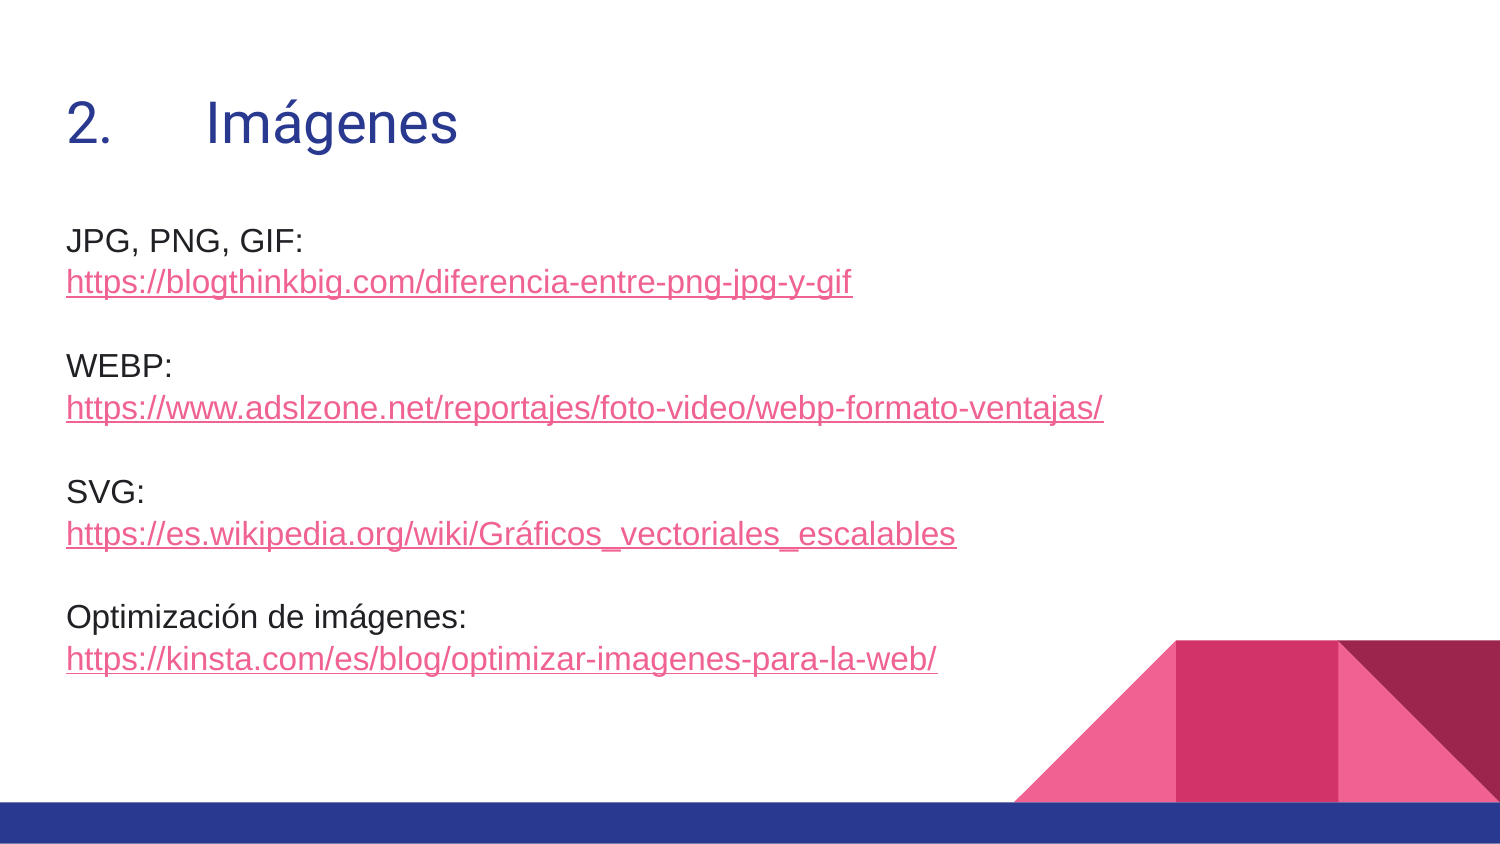

# 2.	Imágenes
JPG, PNG, GIF:
https://blogthinkbig.com/diferencia-entre-png-jpg-y-gif

WEBP:
https://www.adslzone.net/reportajes/foto-video/webp-formato-ventajas/

SVG:
https://es.wikipedia.org/wiki/Gráficos_vectoriales_escalables

Optimización de imágenes:
https://kinsta.com/es/blog/optimizar-imagenes-para-la-web/